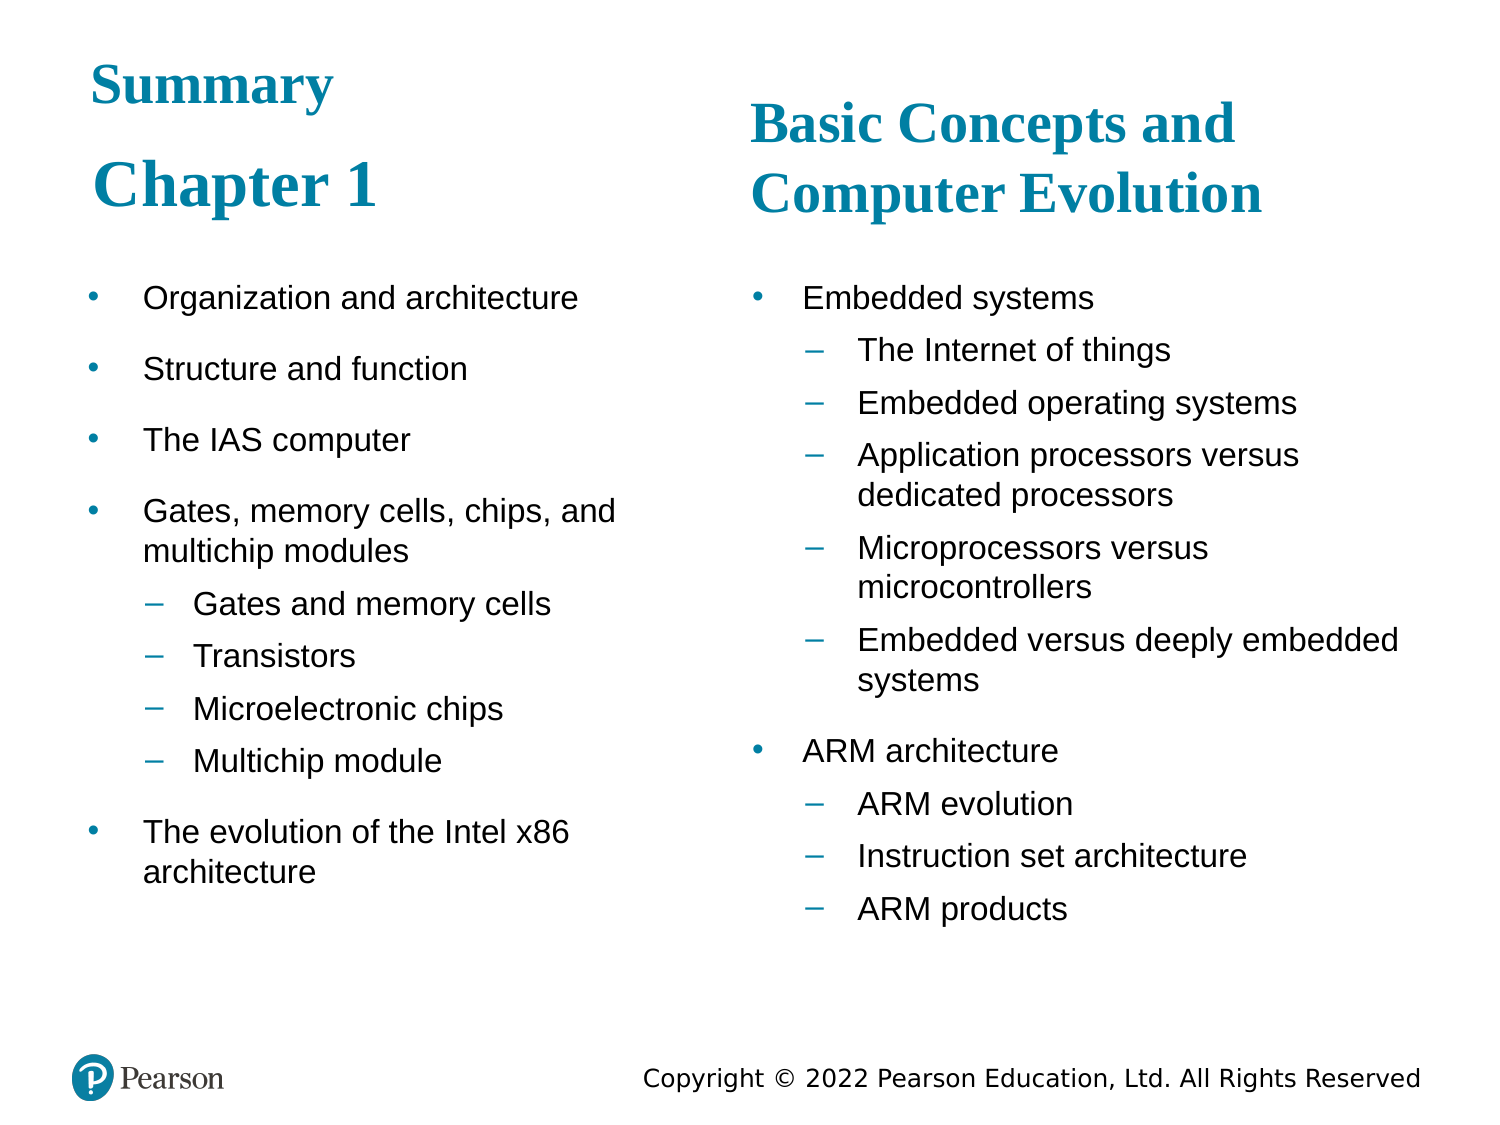

# Summary
Basic Concepts and Computer Evolution
 Chapter 1
Embedded systems
The Internet of things
Embedded operating systems
Application processors versus dedicated processors
Microprocessors versus microcontrollers
Embedded versus deeply embedded systems
ARM architecture
ARM evolution
Instruction set architecture
ARM products
Organization and architecture
Structure and function
The IAS computer
Gates, memory cells, chips, and multichip modules
Gates and memory cells
Transistors
Microelectronic chips
Multichip module
The evolution of the Intel x86 architecture